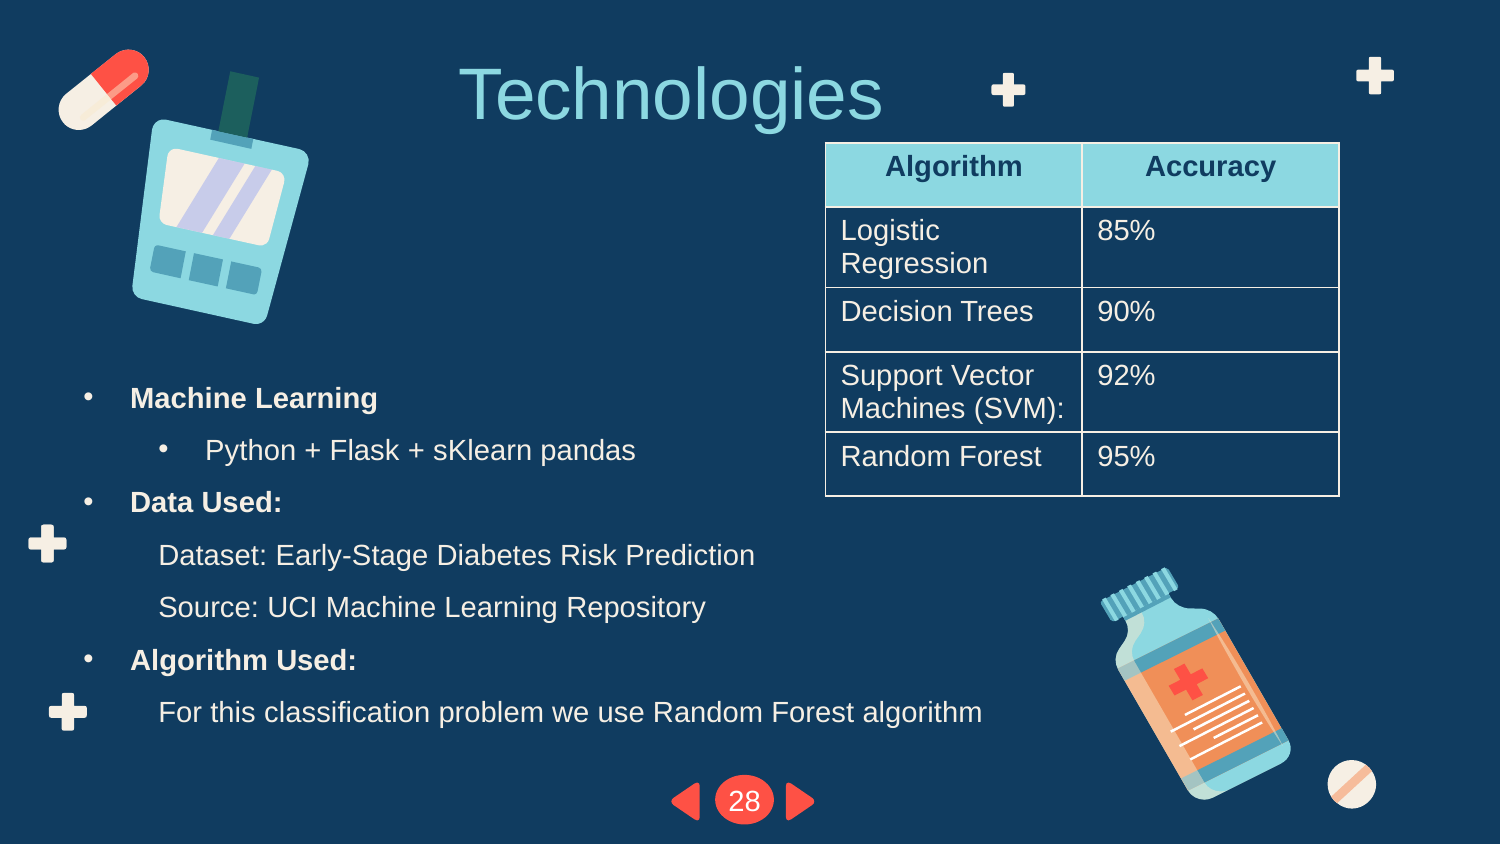

# Technologies

| Algorithm | Accuracy |
| --- | --- |
| Logistic Regression | 85% |
| Decision Trees | 90% |
| Support Vector Machines (SVM): | 92% |
| Random Forest | 95% |
Machine Learning
Python + Flask + sKlearn pandas
Data Used:
Dataset: Early-Stage Diabetes Risk Prediction
Source: UCI Machine Learning Repository
Algorithm Used:
For this classification problem we use Random Forest algorithm

28